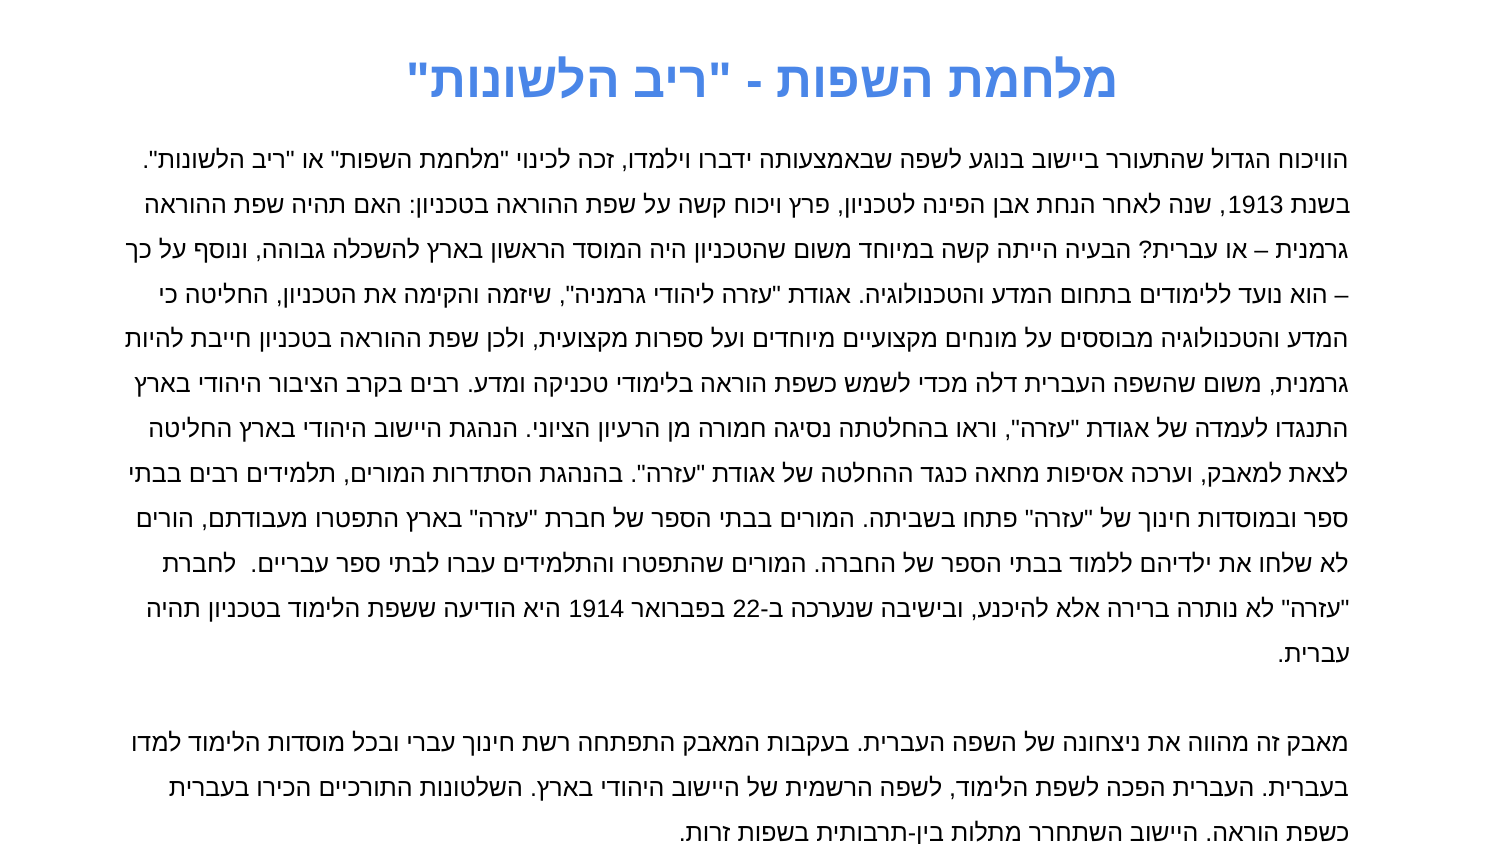

מלחמת השפות - "ריב הלשונות"
הוויכוח הגדול שהתעורר ביישוב בנוגע לשפה שבאמצעותה ידברו וילמדו, זכה לכינוי "מלחמת השפות" או "ריב הלשונות".
בשנת 1913, שנה לאחר הנחת אבן הפינה לטכניון, פרץ ויכוח קשה על שפת ההוראה בטכניון: האם תהיה שפת ההוראה גרמנית – או עברית? הבעיה הייתה קשה במיוחד משום שהטכניון היה המוסד הראשון בארץ להשכלה גבוהה, ונוסף על כך – הוא נועד ללימודים בתחום המדע והטכנולוגיה. אגודת "עזרה ליהודי גרמניה", שיזמה והקימה את הטכניון, החליטה כי המדע והטכנולוגיה מבוססים על מונחים מקצועיים מיוחדים ועל ספרות מקצועית, ולכן שפת ההוראה בטכניון חייבת להיות גרמנית, משום שהשפה העברית דלה מכדי לשמש כשפת הוראה בלימודי טכניקה ומדע. רבים בקרב הציבור היהודי בארץ התנגדו לעמדה של אגודת "עזרה", וראו בהחלטתה נסיגה חמורה מן הרעיון הציוני. הנהגת היישוב היהודי בארץ החליטה לצאת למאבק, וערכה אסיפות מחאה כנגד ההחלטה של אגודת "עזרה". בהנהגת הסתדרות המורים, תלמידים רבים בבתי ספר ובמוסדות חינוך של "עזרה" פתחו בשביתה. המורים בבתי הספר של חברת "עזרה" בארץ התפטרו מעבודתם, הורים לא שלחו את ילדיהם ללמוד בבתי הספר של החברה. המורים שהתפטרו והתלמידים עברו לבתי ספר עבריים.  לחברת "עזרה" לא נותרה ברירה אלא להיכנע, ובישיבה שנערכה ב-22 בפברואר 1914 היא הודיעה ששפת הלימוד בטכניון תהיה עברית.
מאבק זה מהווה את ניצחונה של השפה העברית. בעקבות המאבק התפתחה רשת חינוך עברי ובכל מוסדות הלימוד למדו בעברית. העברית הפכה לשפת הלימוד, לשפה הרשמית של היישוב היהודי בארץ. השלטונות התורכיים הכירו בעברית כשפת הוראה. היישוב השתחרר מתלות בין-תרבותית בשפות זרות.